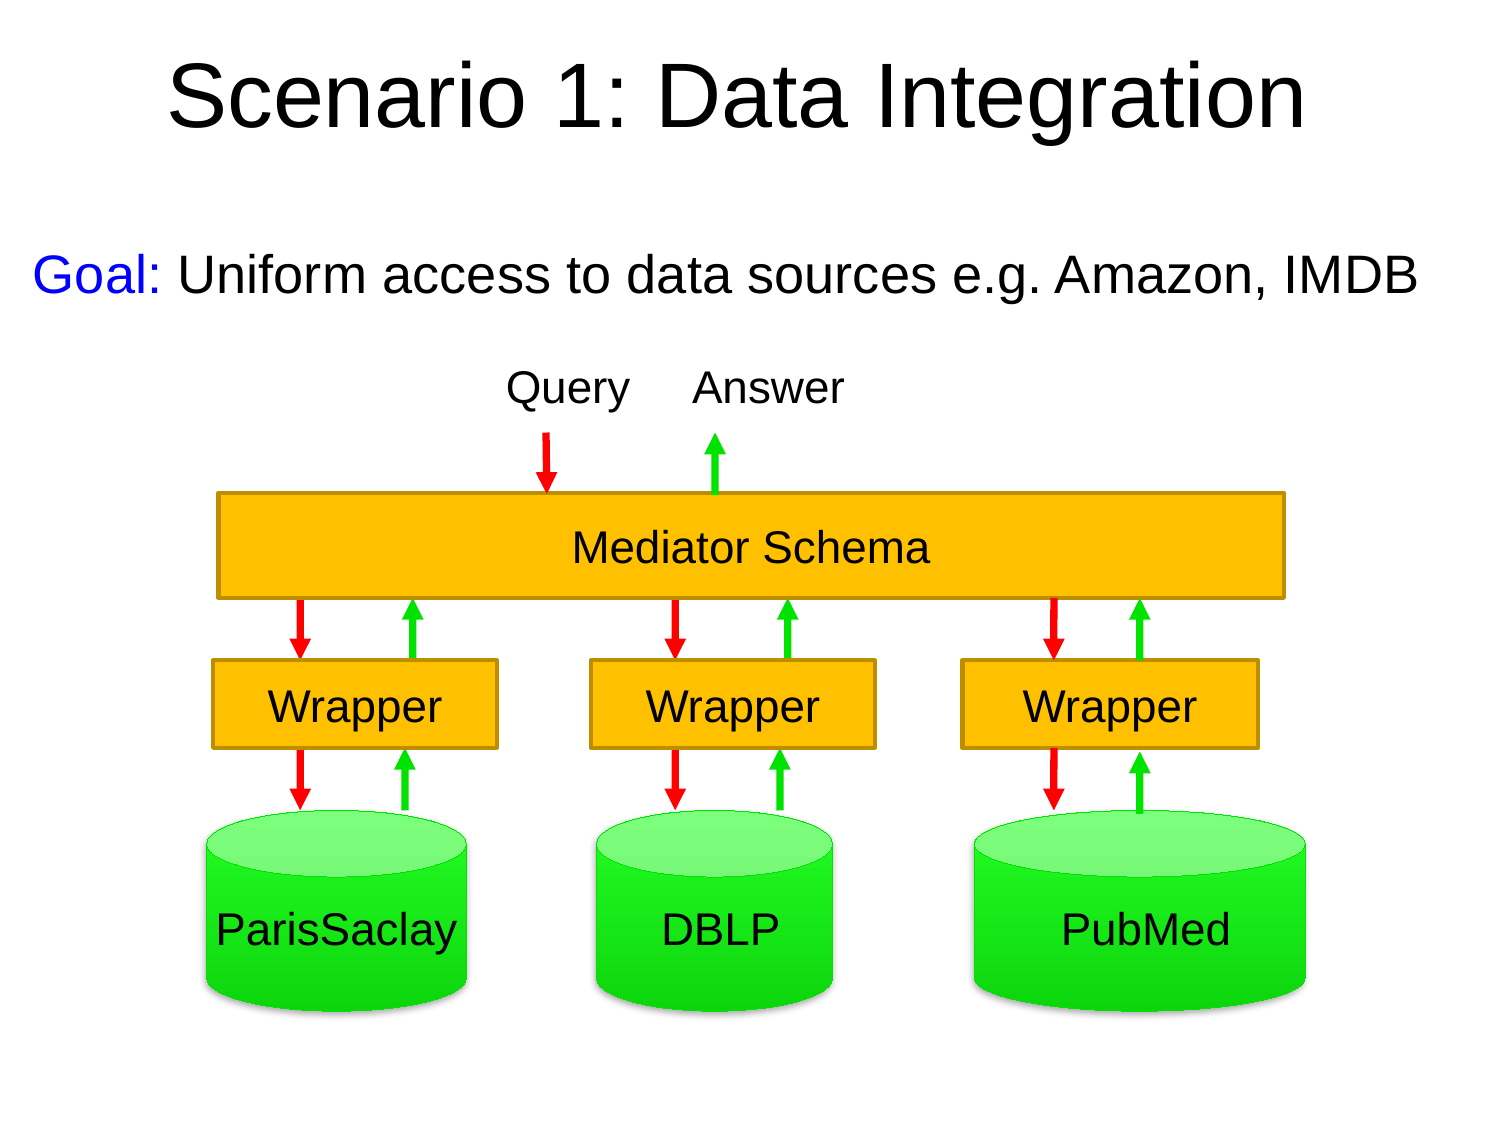

# Scenario 1: Data Integration

Goal: Uniform access to data sources e.g. Amazon, IMDB

Query
Answer

Mediator Schema

Wrapper
Wrapper
Wrapper

ParisSaclay
 DBLP
 PubMed